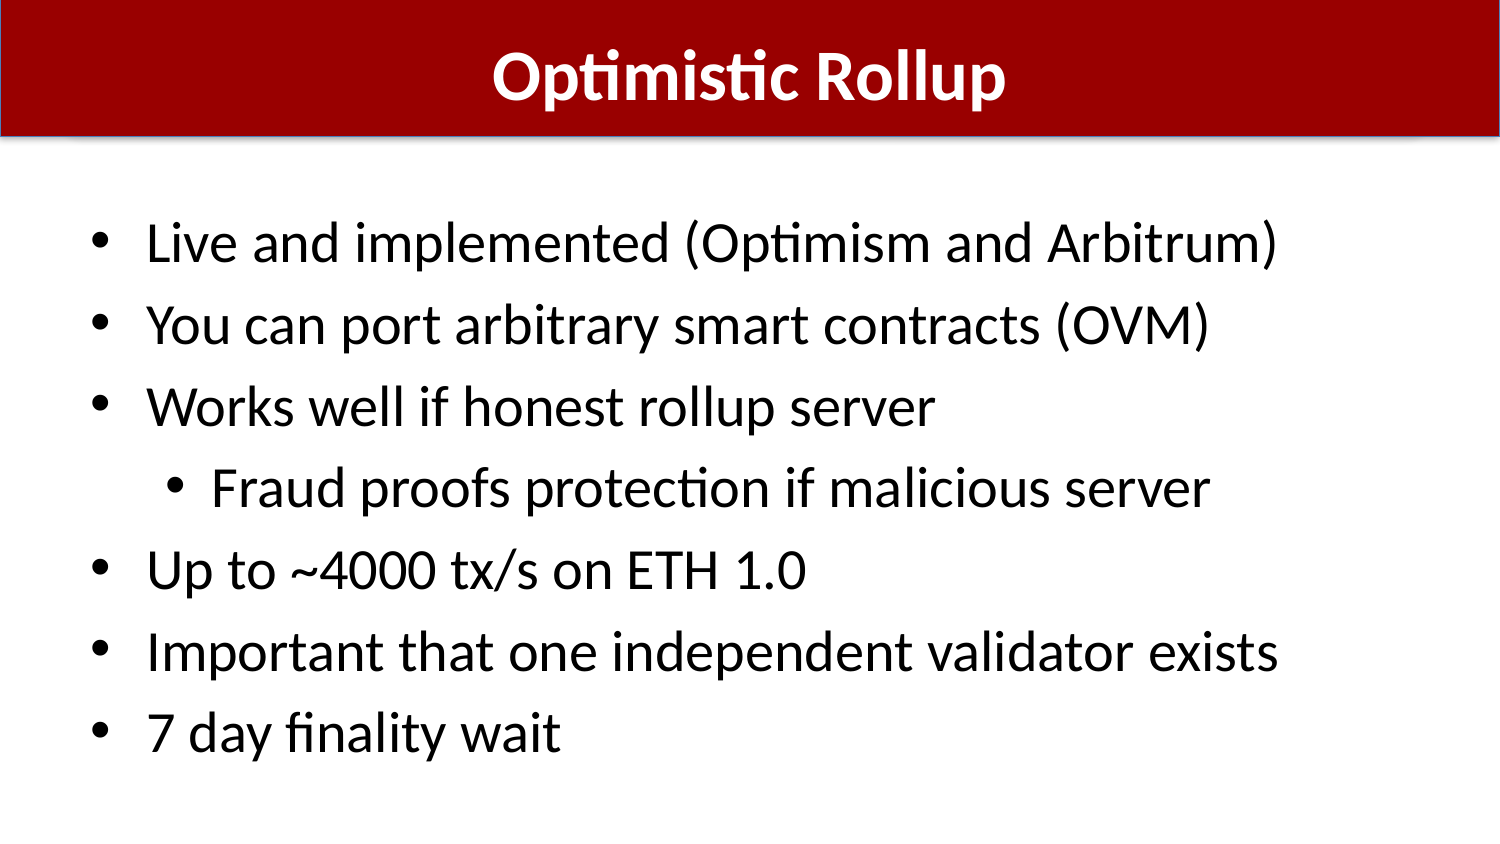

# Optimistic Rollup
Live and implemented (Optimism and Arbitrum)
You can port arbitrary smart contracts (OVM)
Works well if honest rollup server
Fraud proofs protection if malicious server
Up to ~4000 tx/s on ETH 1.0
Important that one independent validator exists
7 day finality wait